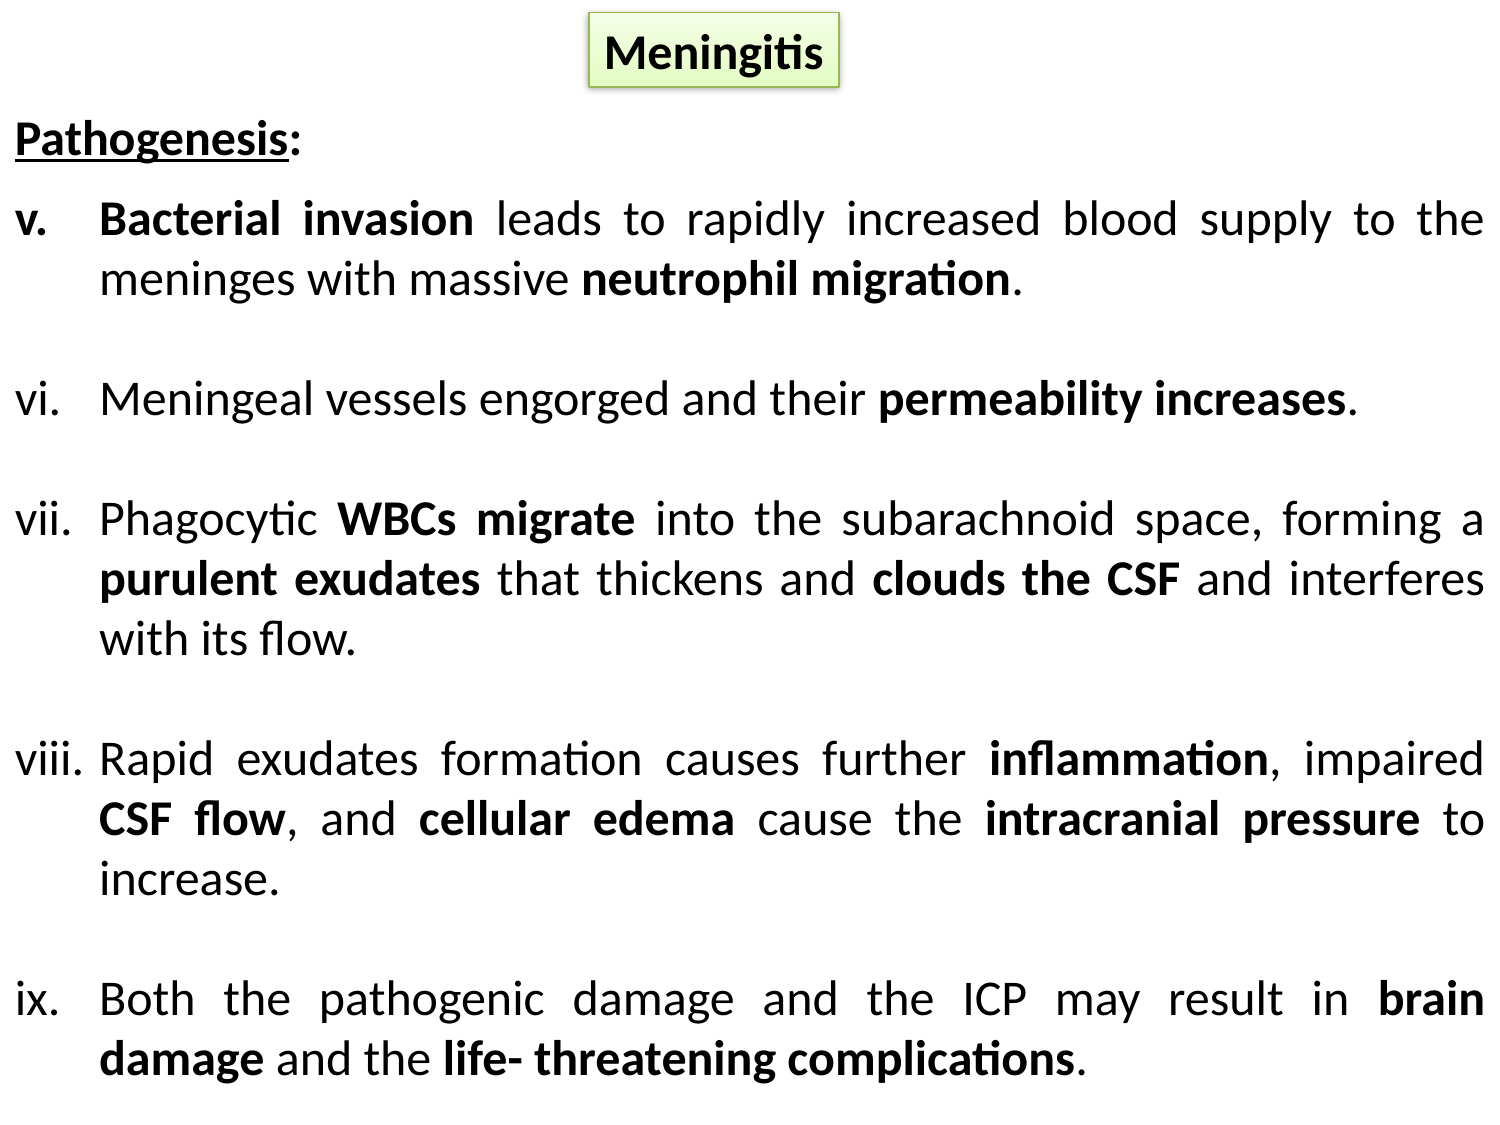

Meningitis
Pathogenesis:

Bacterial invasion leads to rapidly increased blood supply to the meninges with massive neutrophil migration.

Meningeal vessels engorged and their permeability increases.

Phagocytic WBCs migrate into the subarachnoid space, forming a purulent exudates that thickens and clouds the CSF and interferes with its flow.

Rapid exudates formation causes further inflammation, impaired CSF flow, and cellular edema cause the intracranial pressure to increase.

Both the pathogenic damage and the ICP may result in brain damage and the life- threatening complications.